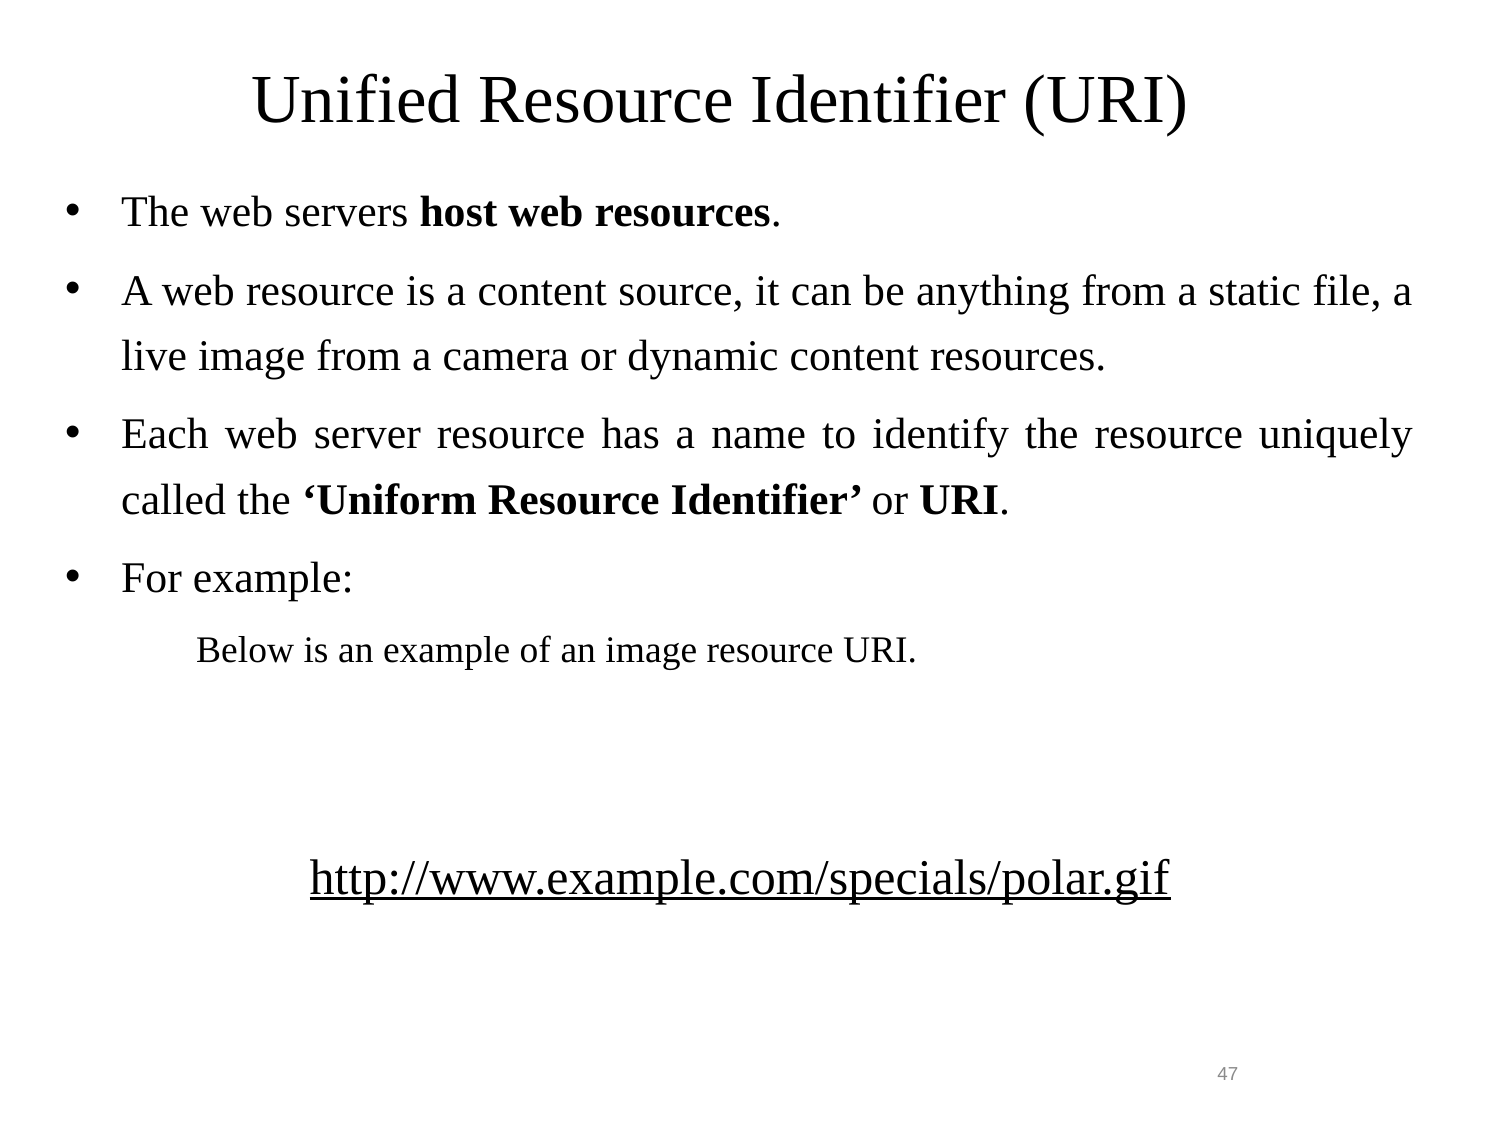

# Unified Resource Identifier (URI)
The web servers host web resources.
A web resource is a content source, it can be anything from a static file, a live image from a camera or dynamic content resources.
Each web server resource has a name to identify the resource uniquely called the ‘Uniform Resource Identifier’ or URI.
For example:
Below is an example of an image resource URI.
http://www.example.com/specials/polar.gif
47